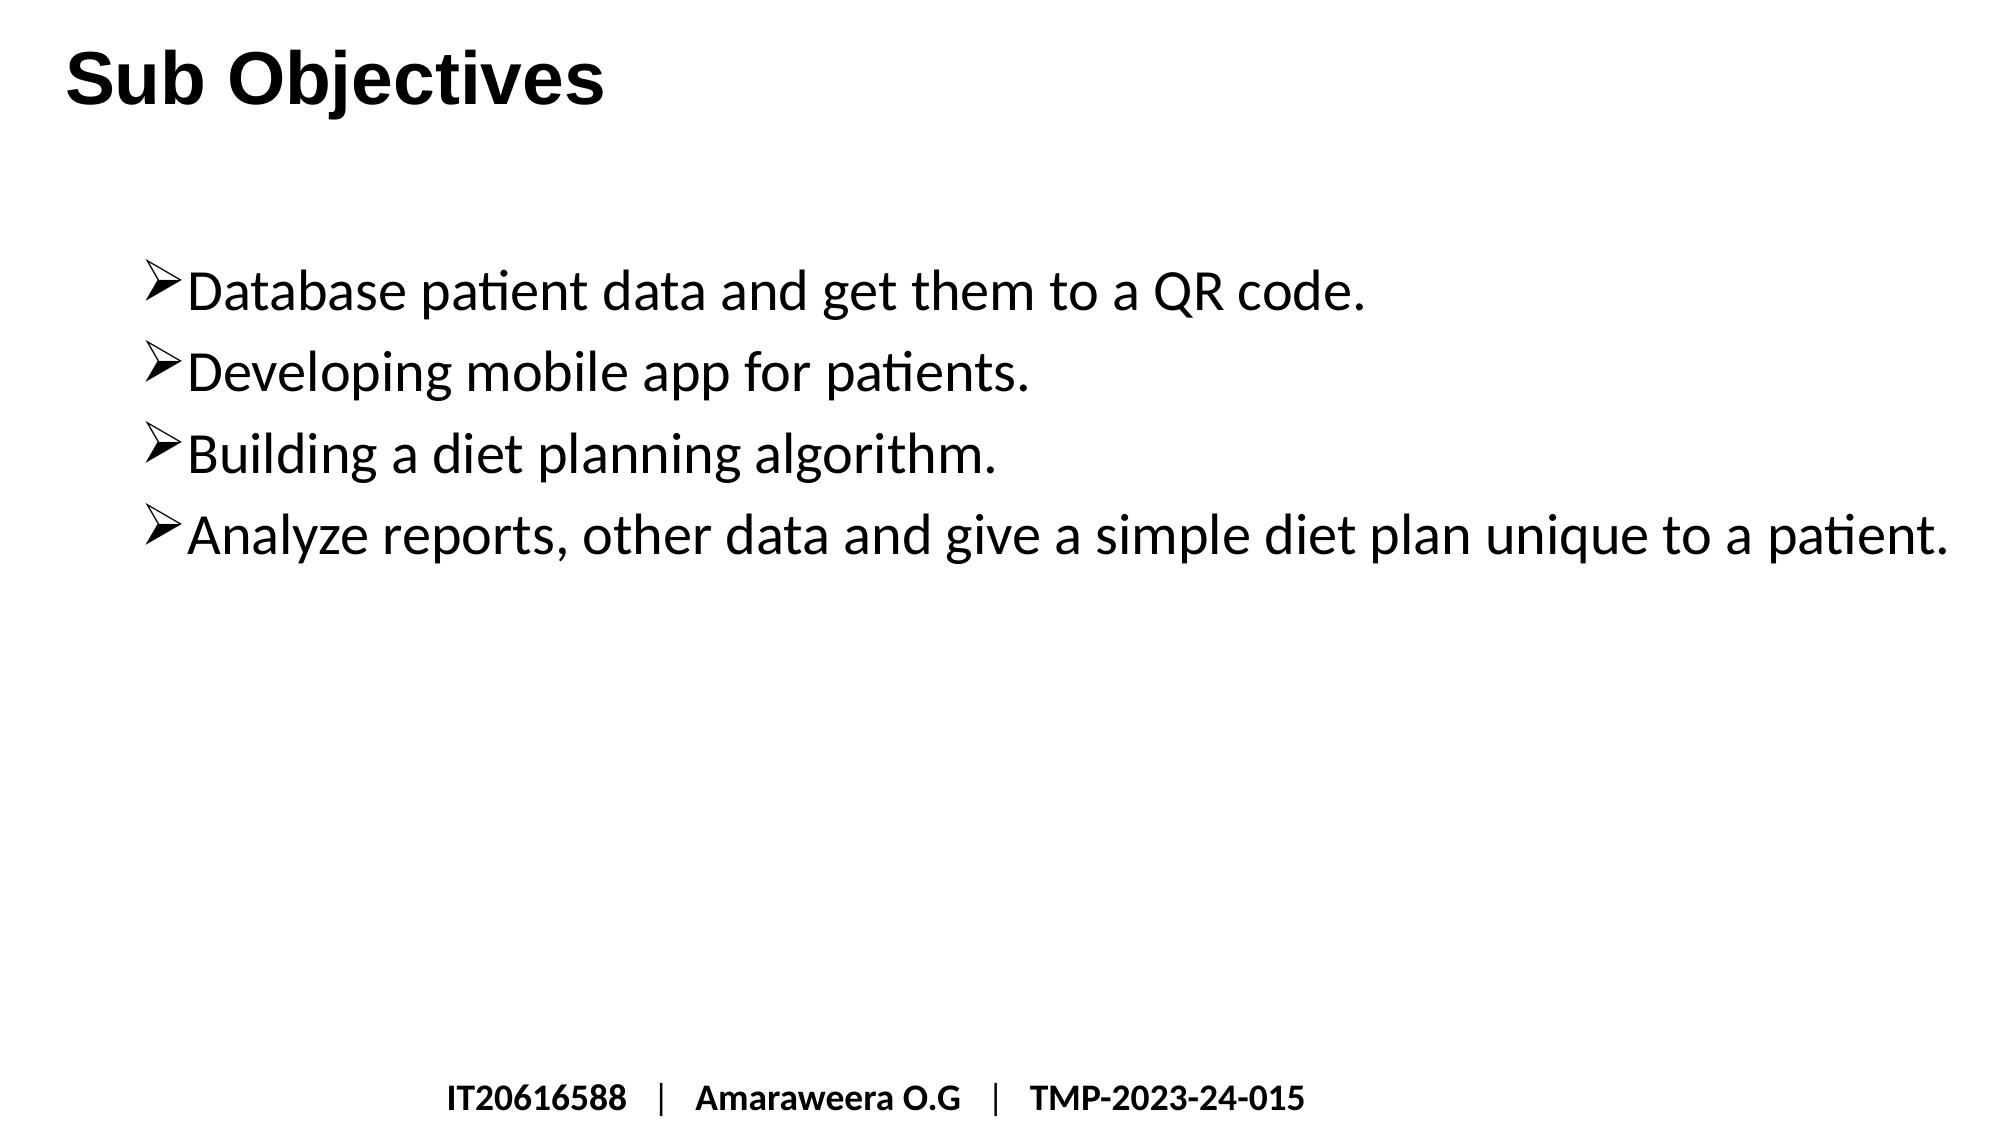

# Sub Objectives

Database patient data and get them to a QR code.
Developing mobile app for patients.
Building a diet planning algorithm.
Analyze reports, other data and give a simple diet plan unique to a patient.

IT20616588   |   Amaraweera O.G   |   TMP-2023-24-015